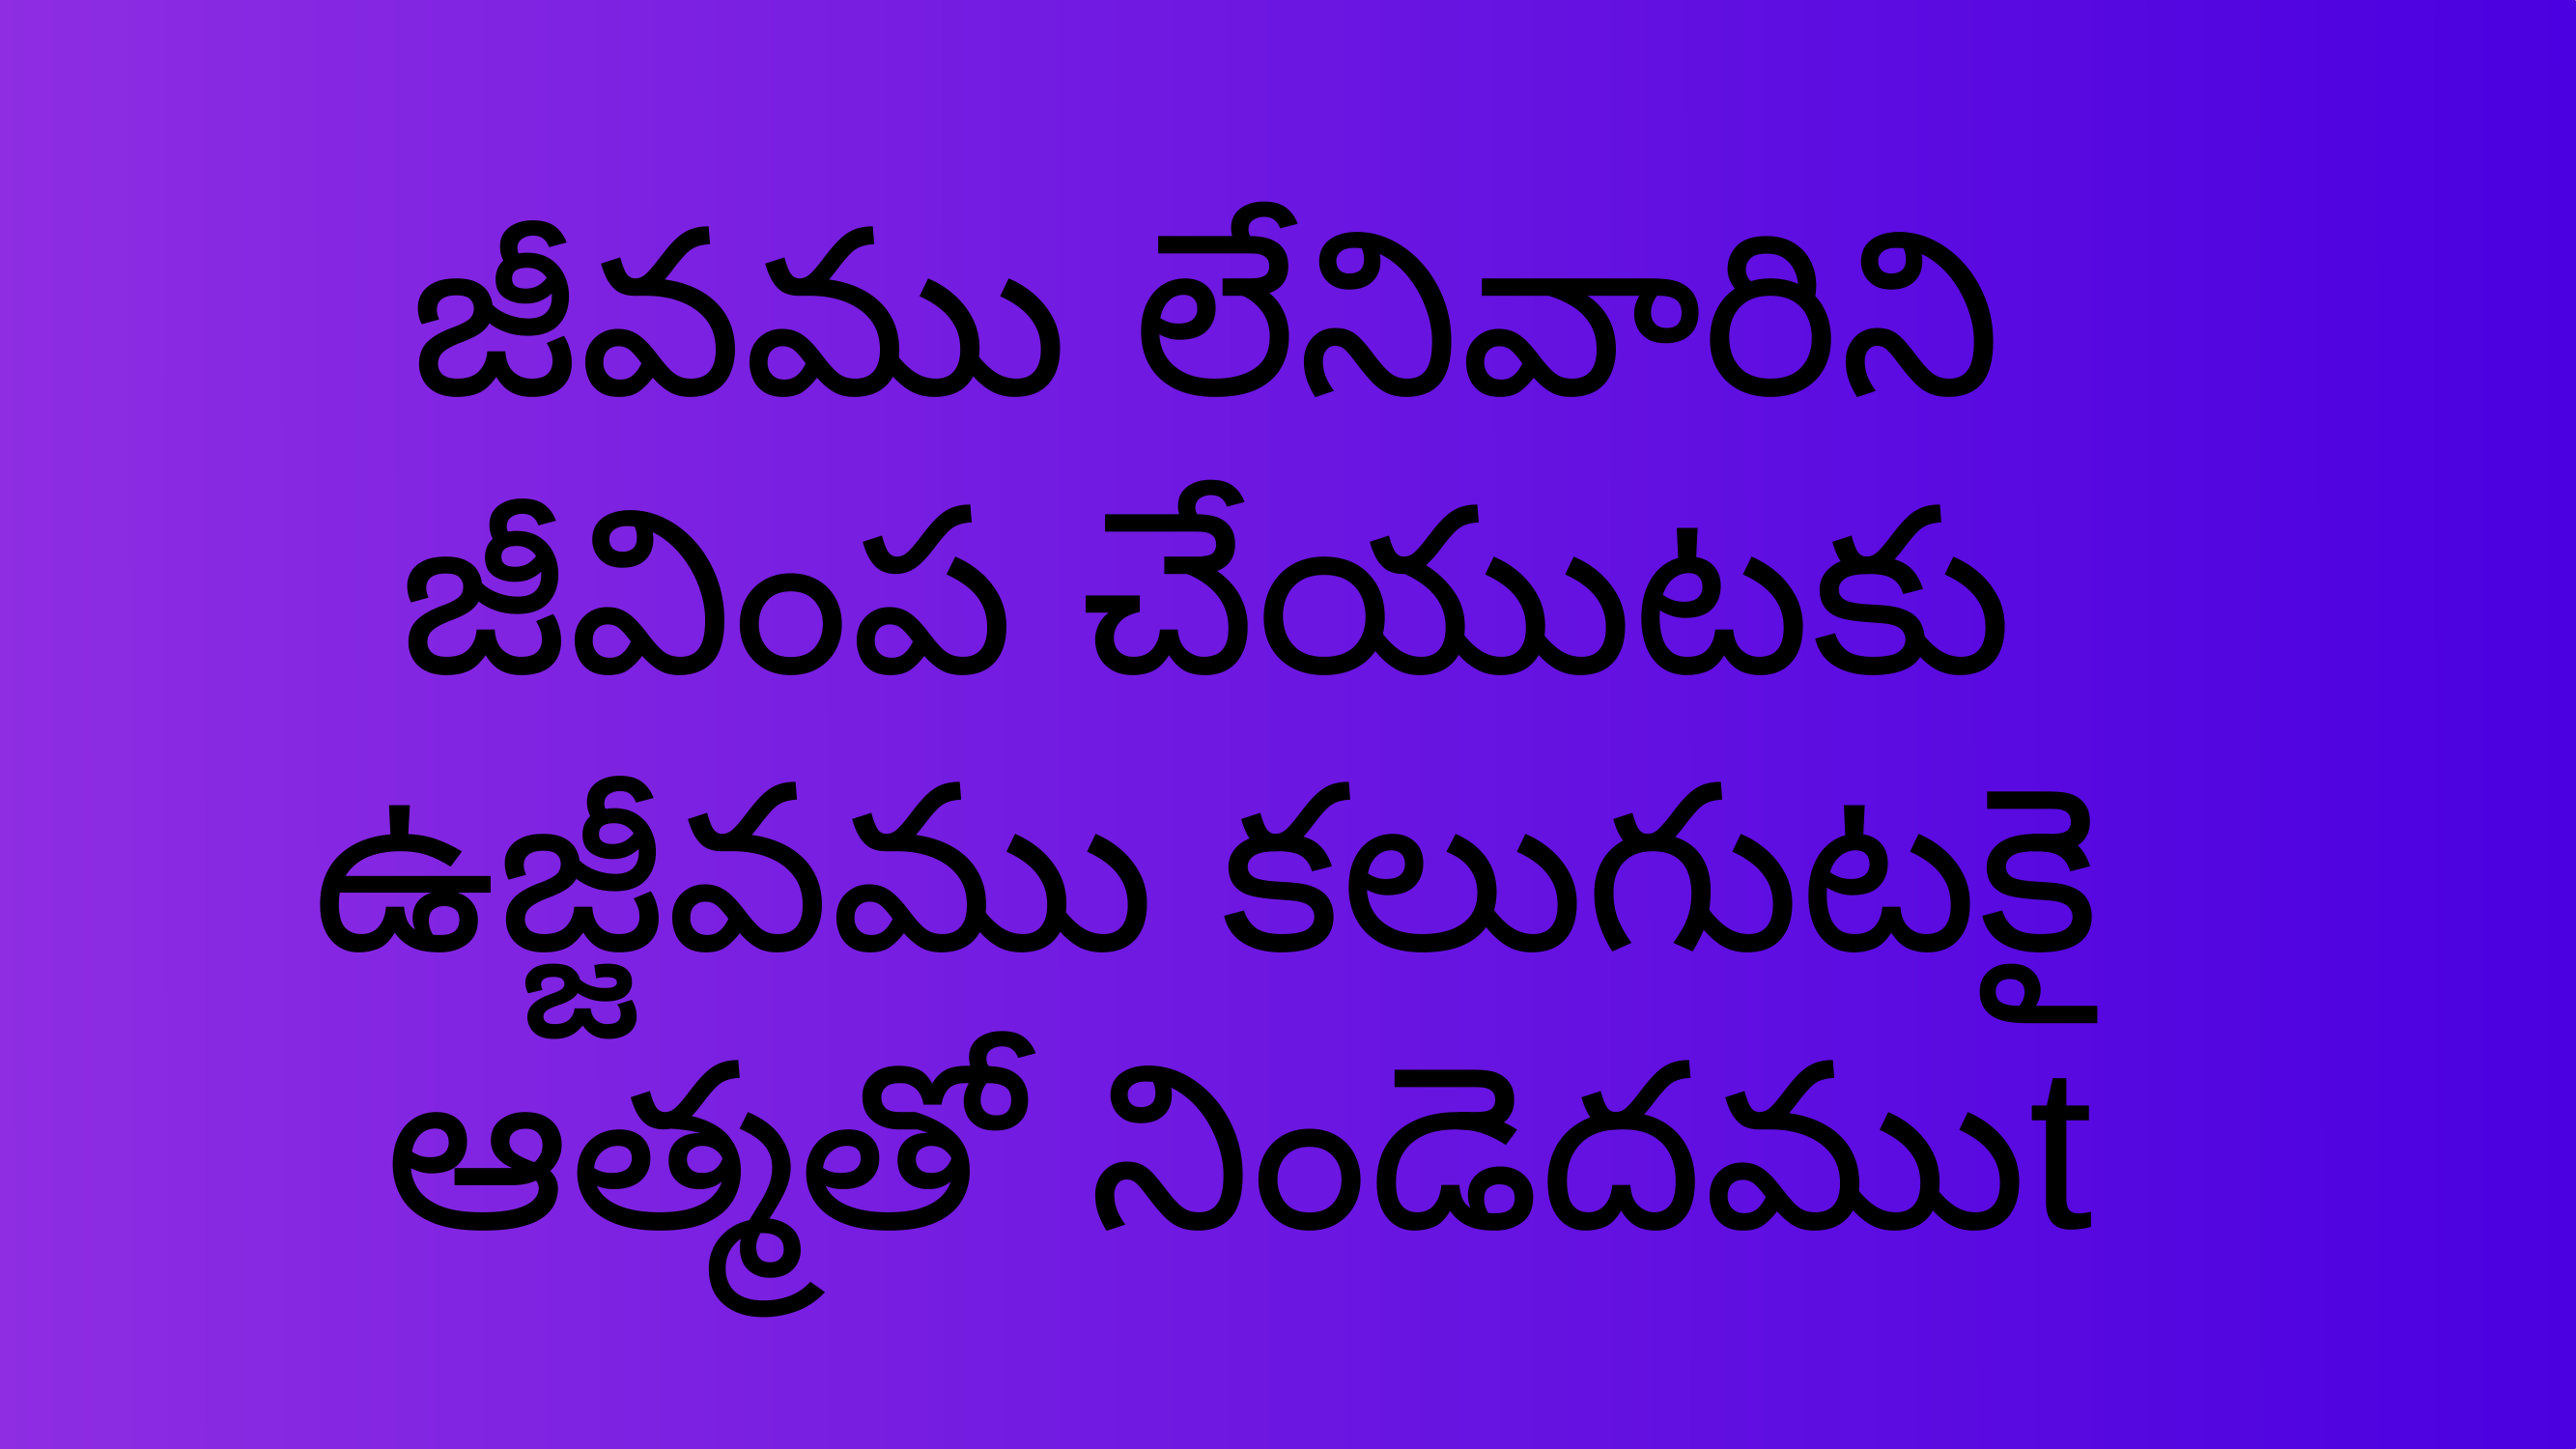

జీవము లేనివారిని
జీవింప చేయుటకు
ఉజ్జీవము కలుగుటకై
ఆత్మతో నిండెదముt